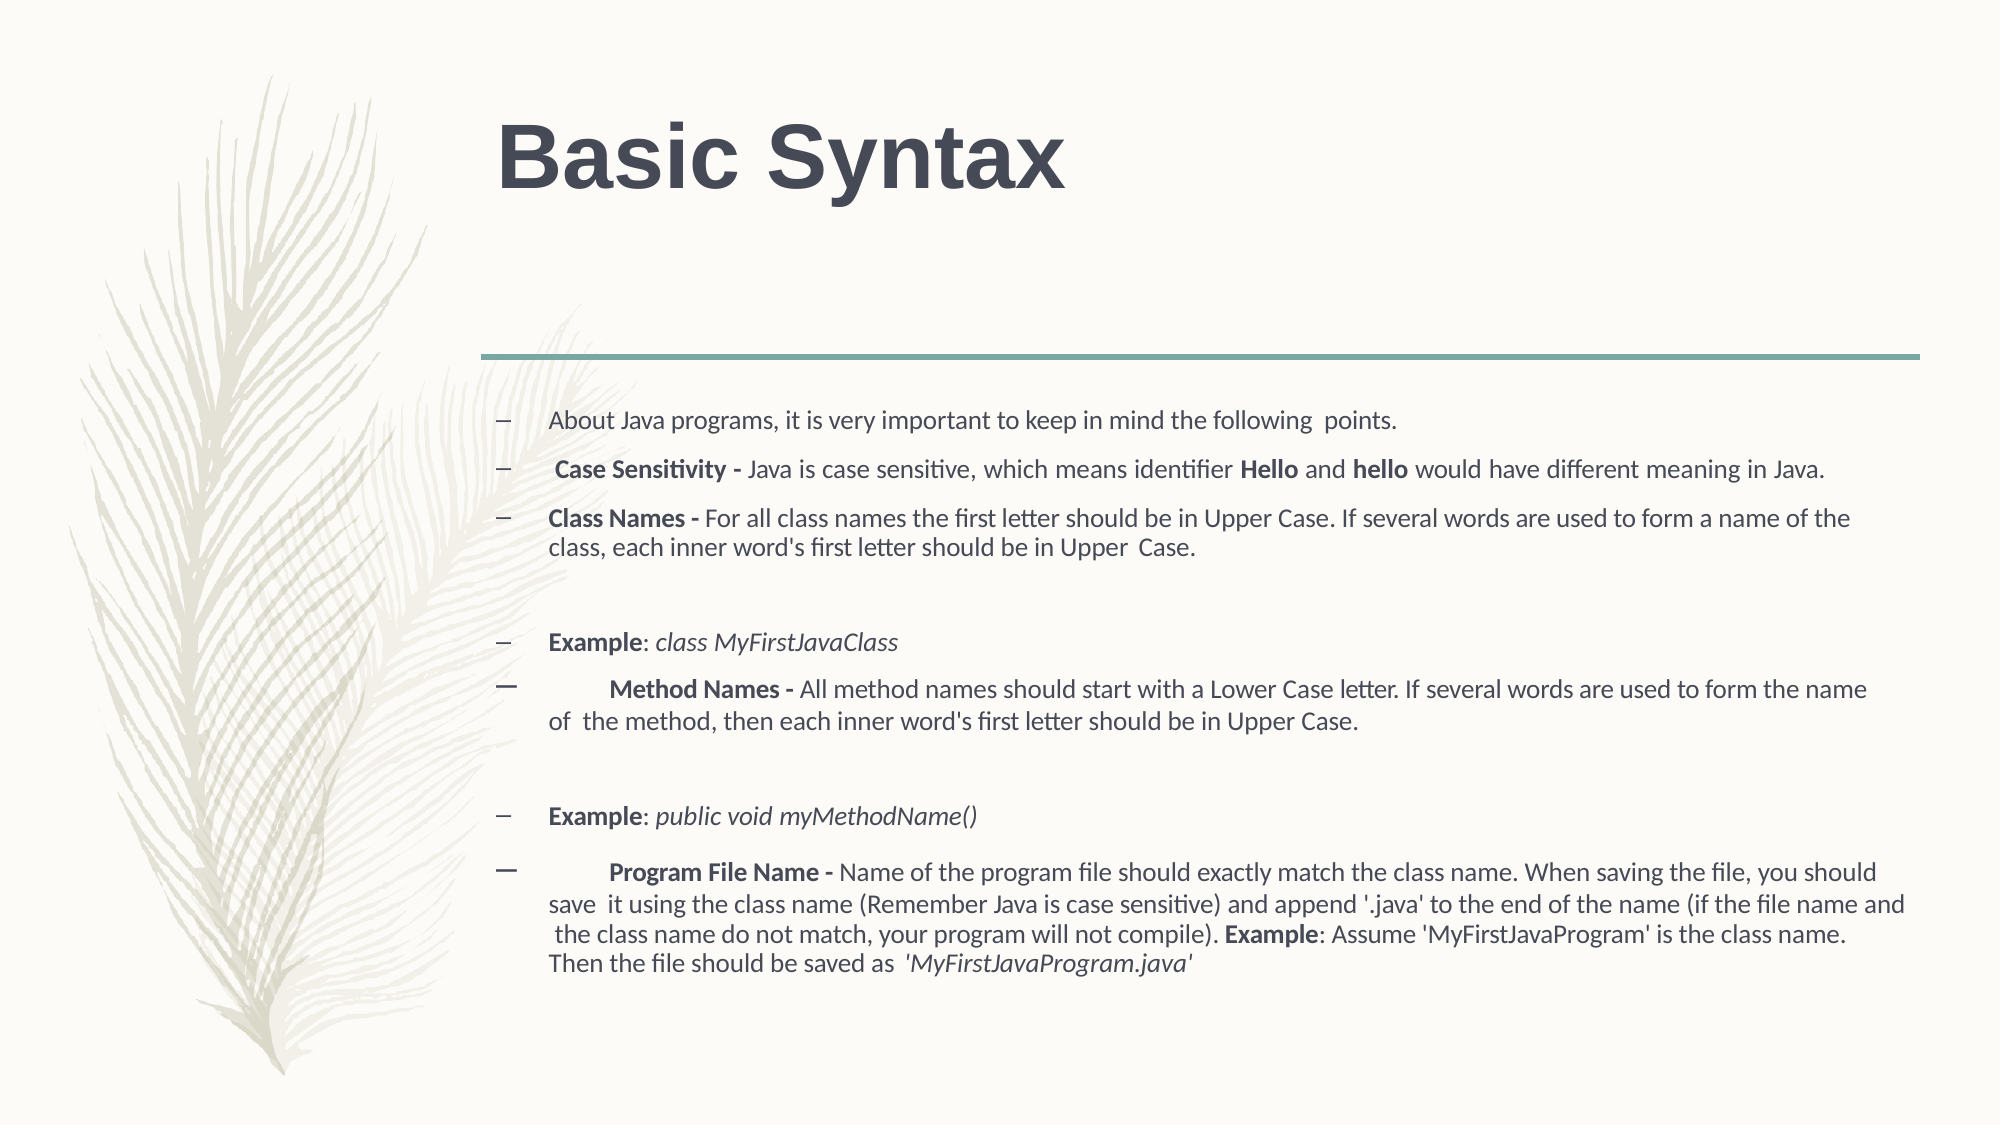

# Basic Syntax
About Java programs, it is very important to keep in mind the following points.
Case Sensitivity - Java is case sensitive, which means identifier Hello and hello would have different meaning in Java.
Class Names - For all class names the first letter should be in Upper Case. If several words are used to form a name of the  class, each inner word's first letter should be in Upper Case.

Example: class MyFirstJavaClass
	Method Names - All method names should start with a Lower Case letter. If several words are used to form the name of  the method, then each inner word's first letter should be in Upper Case.

Example: public void myMethodName()
	Program File Name - Name of the program file should exactly match the class name. When saving the file, you should save  it using the class name (Remember Java is case sensitive) and append '.java' to the end of the name (if the file name and  the class name do not match, your program will not compile). Example: Assume 'MyFirstJavaProgram' is the class name.  Then the file should be saved as 'MyFirstJavaProgram.java'